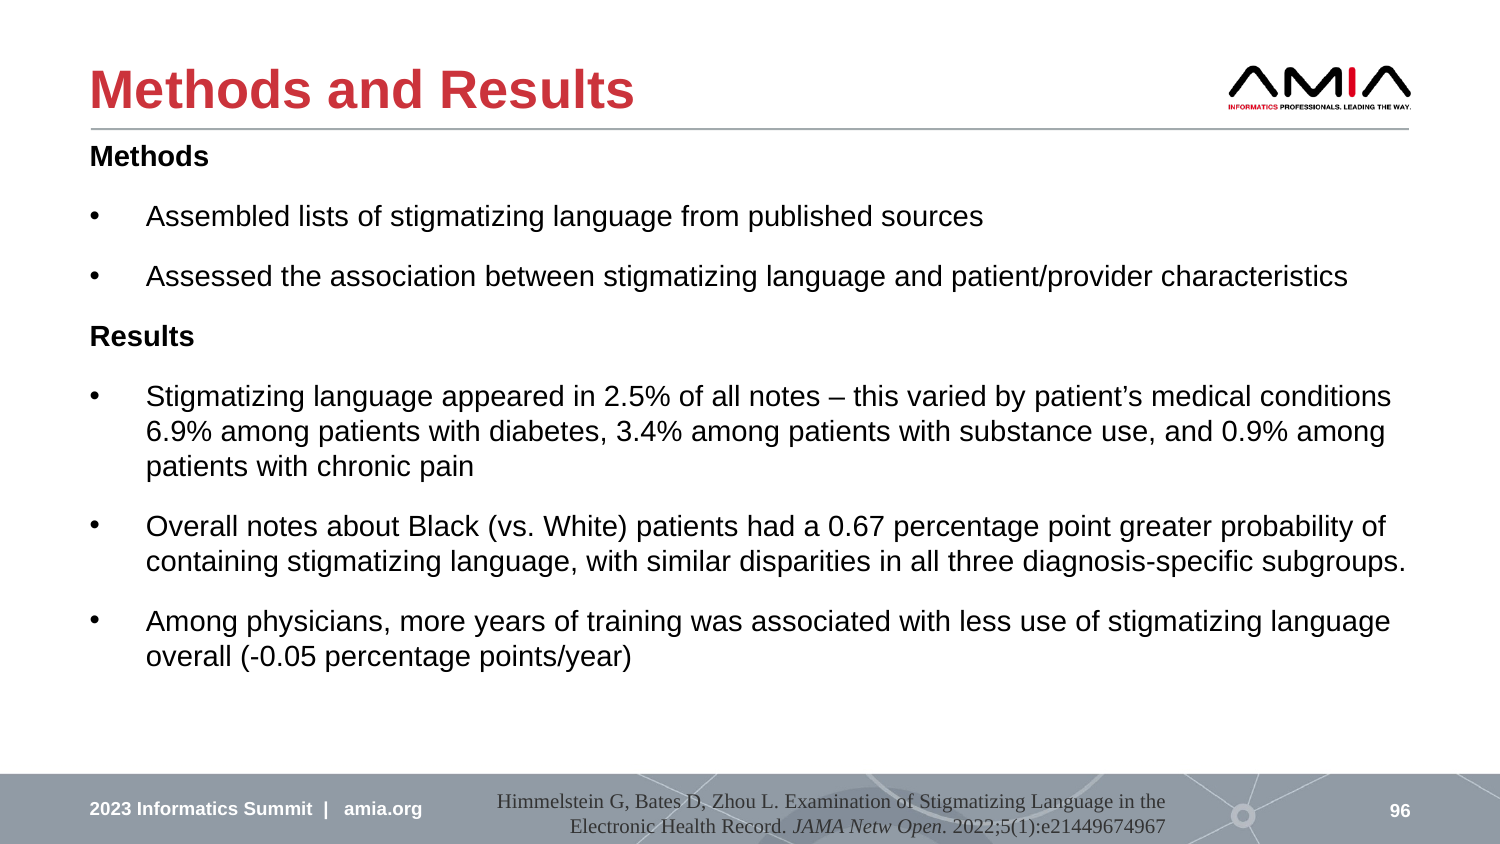

# Methods and Results
Methods
Assembled lists of stigmatizing language from published sources
Assessed the association between stigmatizing language and patient/provider characteristics
Results
Stigmatizing language appeared in 2.5% of all notes – this varied by patient’s medical conditions 6.9% among patients with diabetes, 3.4% among patients with substance use, and 0.9% among patients with chronic pain
Overall notes about Black (vs. White) patients had a 0.67 percentage point greater probability of containing stigmatizing language, with similar disparities in all three diagnosis-specific subgroups.
Among physicians, more years of training was associated with less use of stigmatizing language overall (-0.05 percentage points/year)
Himmelstein G, Bates D, Zhou L. Examination of Stigmatizing Language in the Electronic Health Record. JAMA Netw Open. 2022;5(1):e21449674967
2023 Informatics Summit  |   amia.org
96